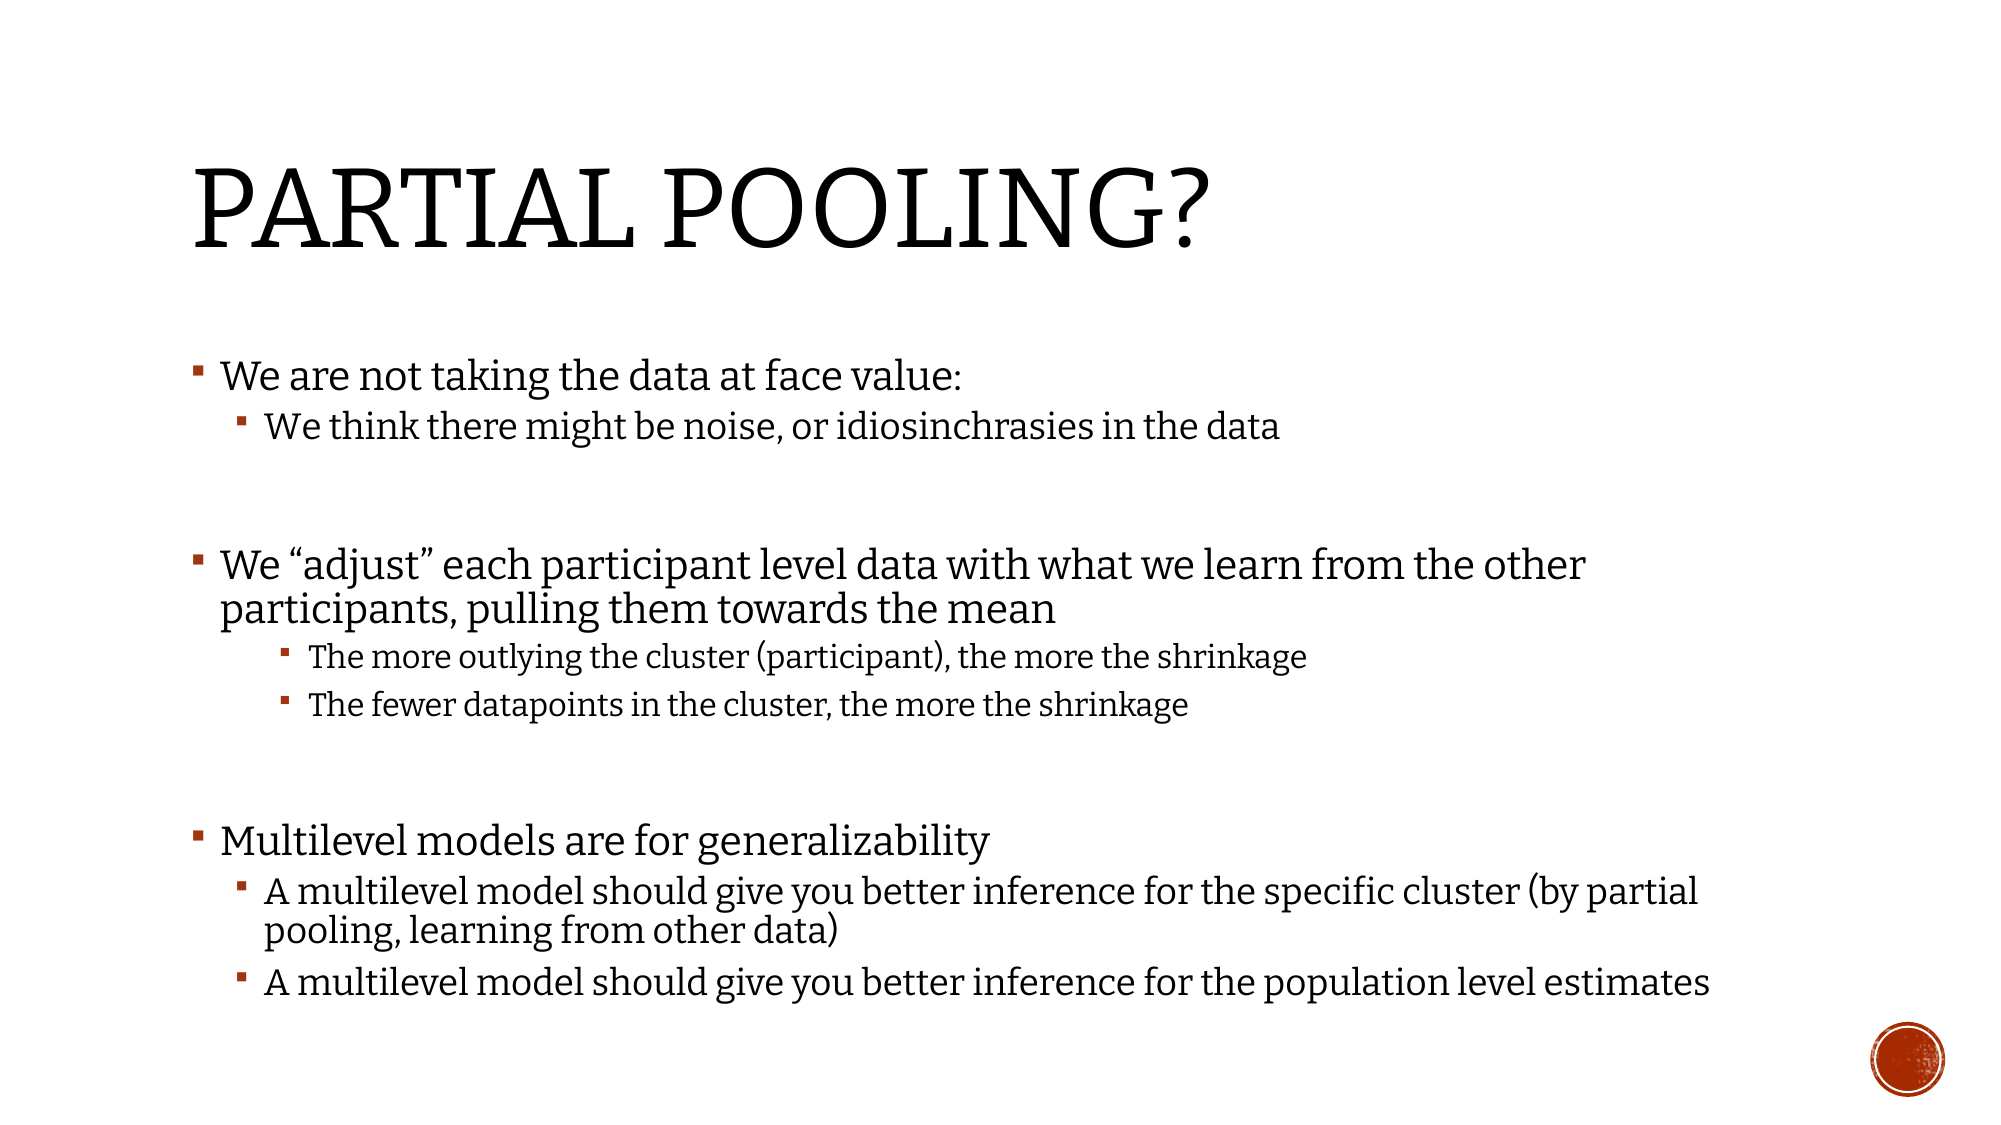

# Partial pooling?
We are not taking the data at face value:
We think there might be noise, or idiosinchrasies in the data

We “adjust” each participant level data with what we learn from the other participants, pulling them towards the mean
The more outlying the cluster (participant), the more the shrinkage
The fewer datapoints in the cluster, the more the shrinkage

Multilevel models are for generalizability
A multilevel model should give you better inference for the specific cluster (by partial pooling, learning from other data)
A multilevel model should give you better inference for the population level estimates